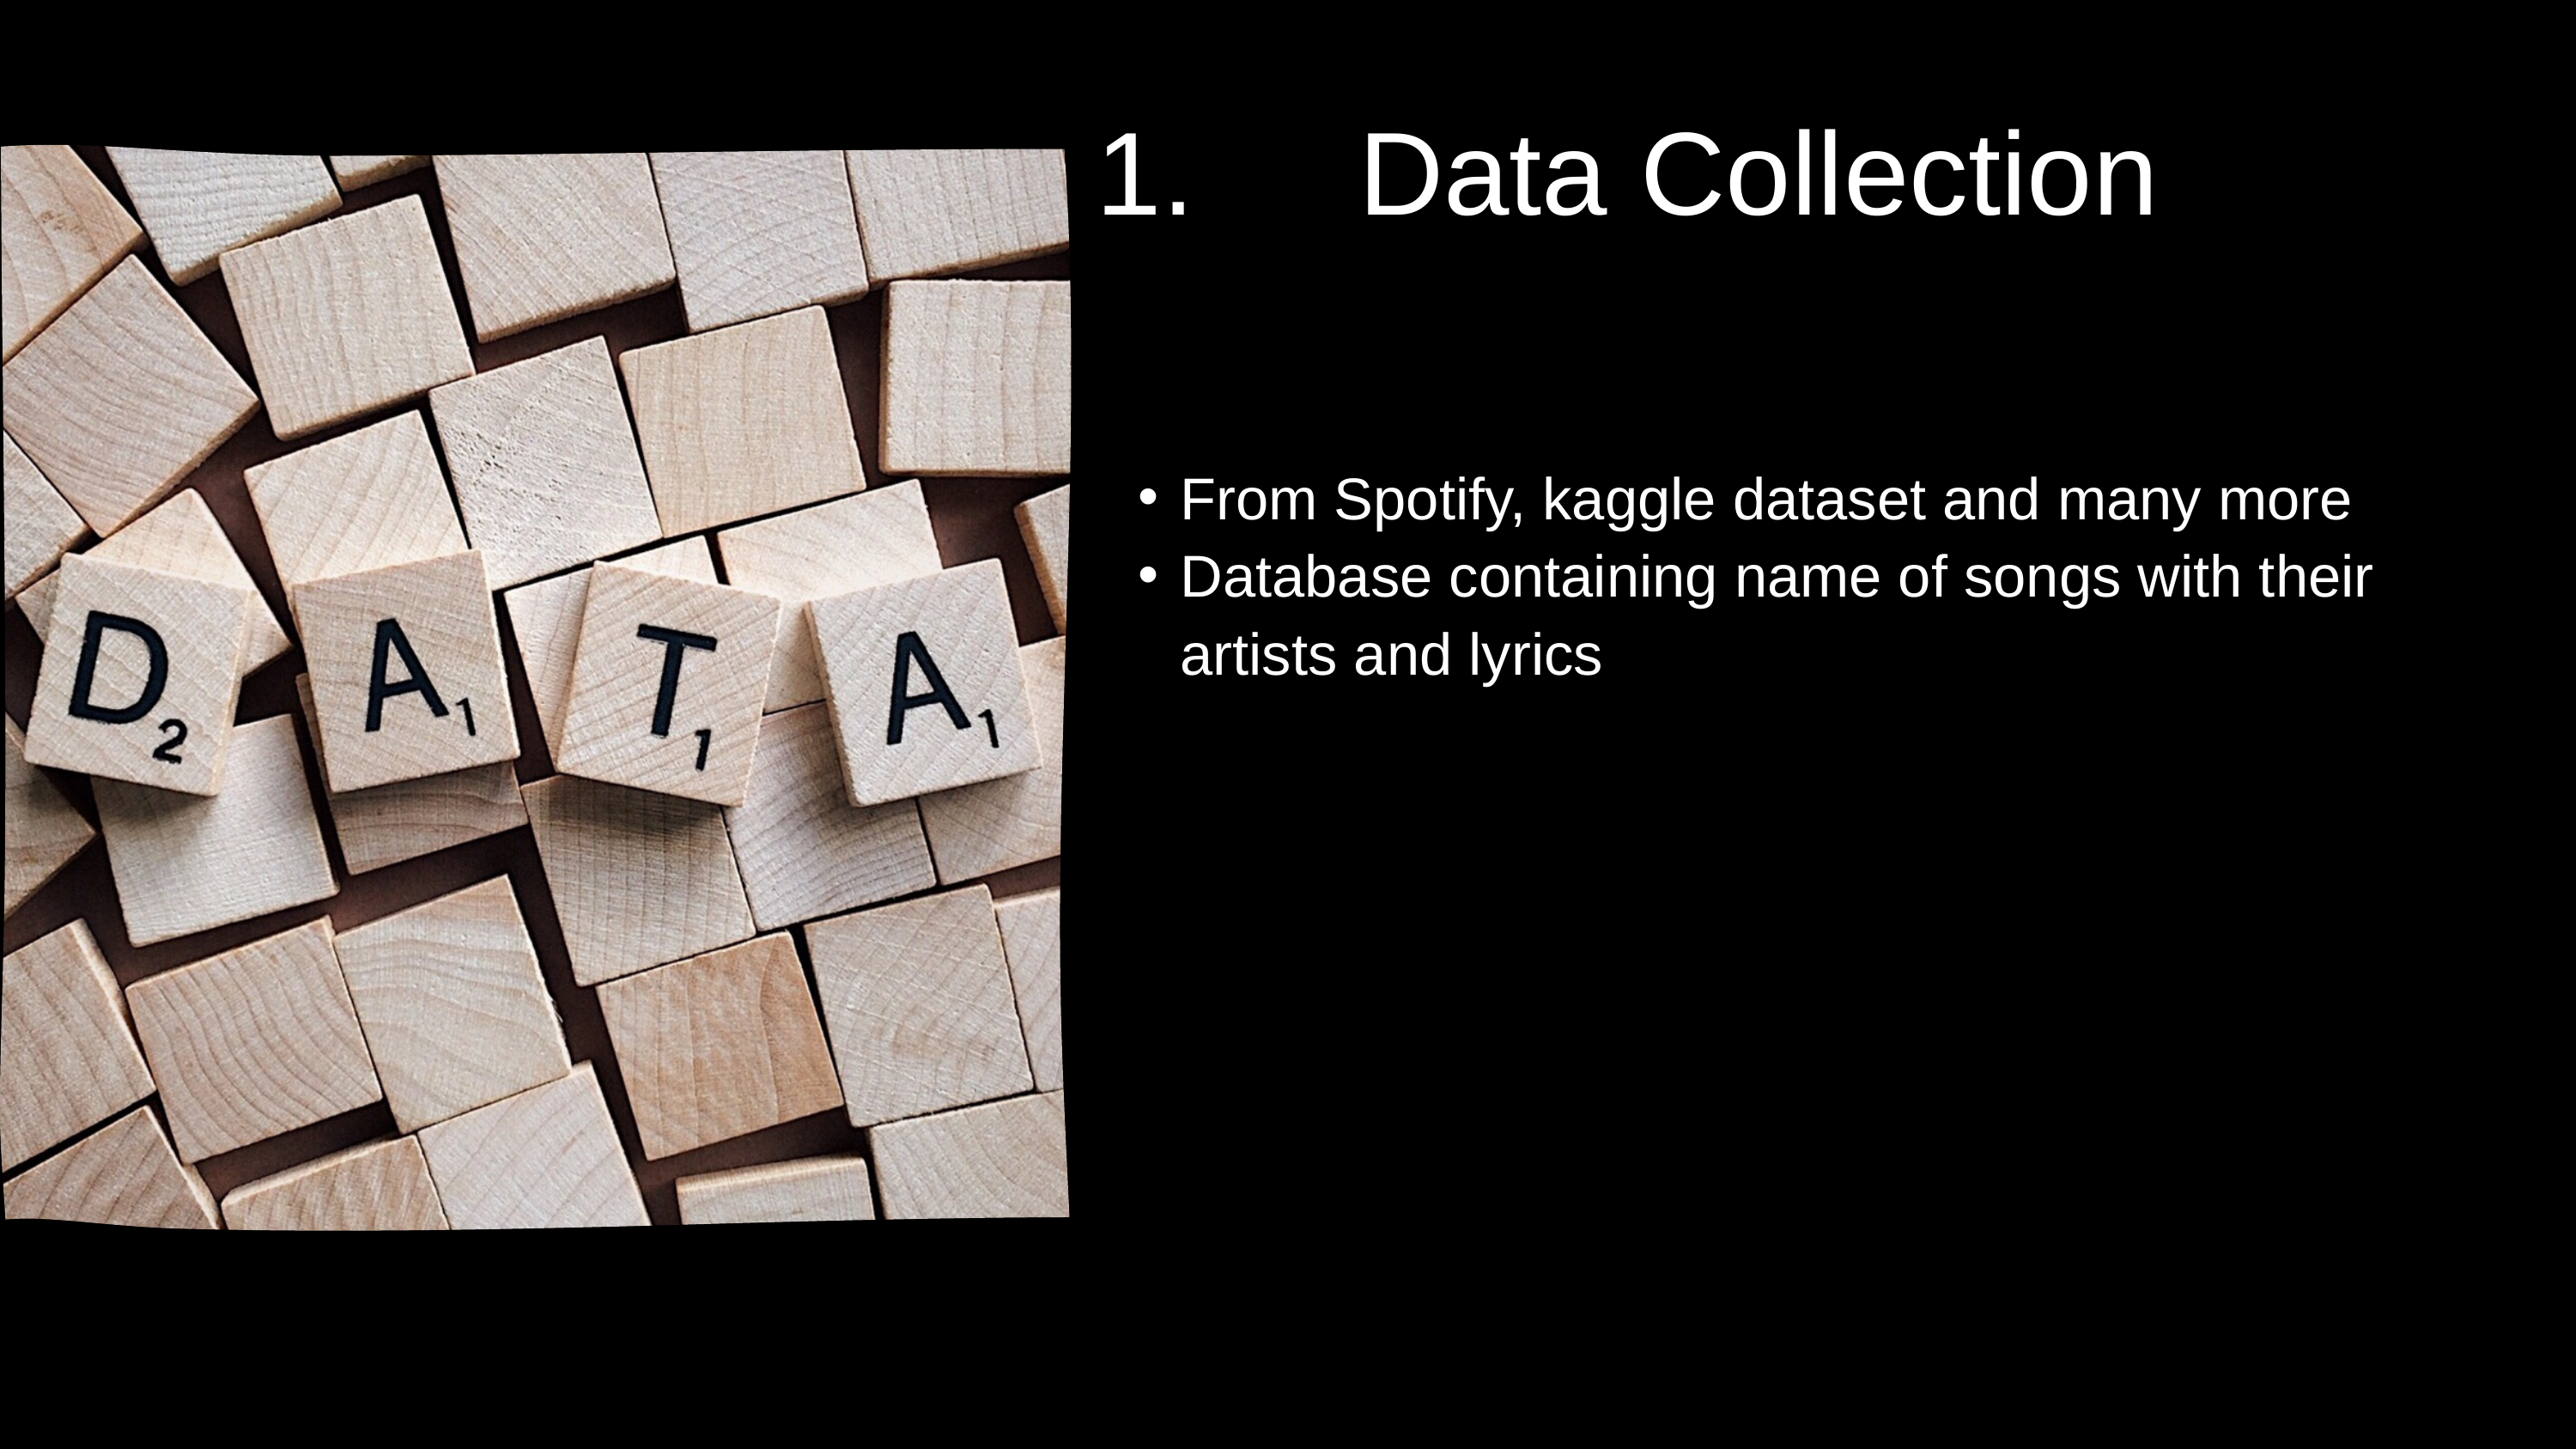

1.     Data Collection

From Spotify, kaggle dataset and many more
Database containing name of songs with their artists and lyrics